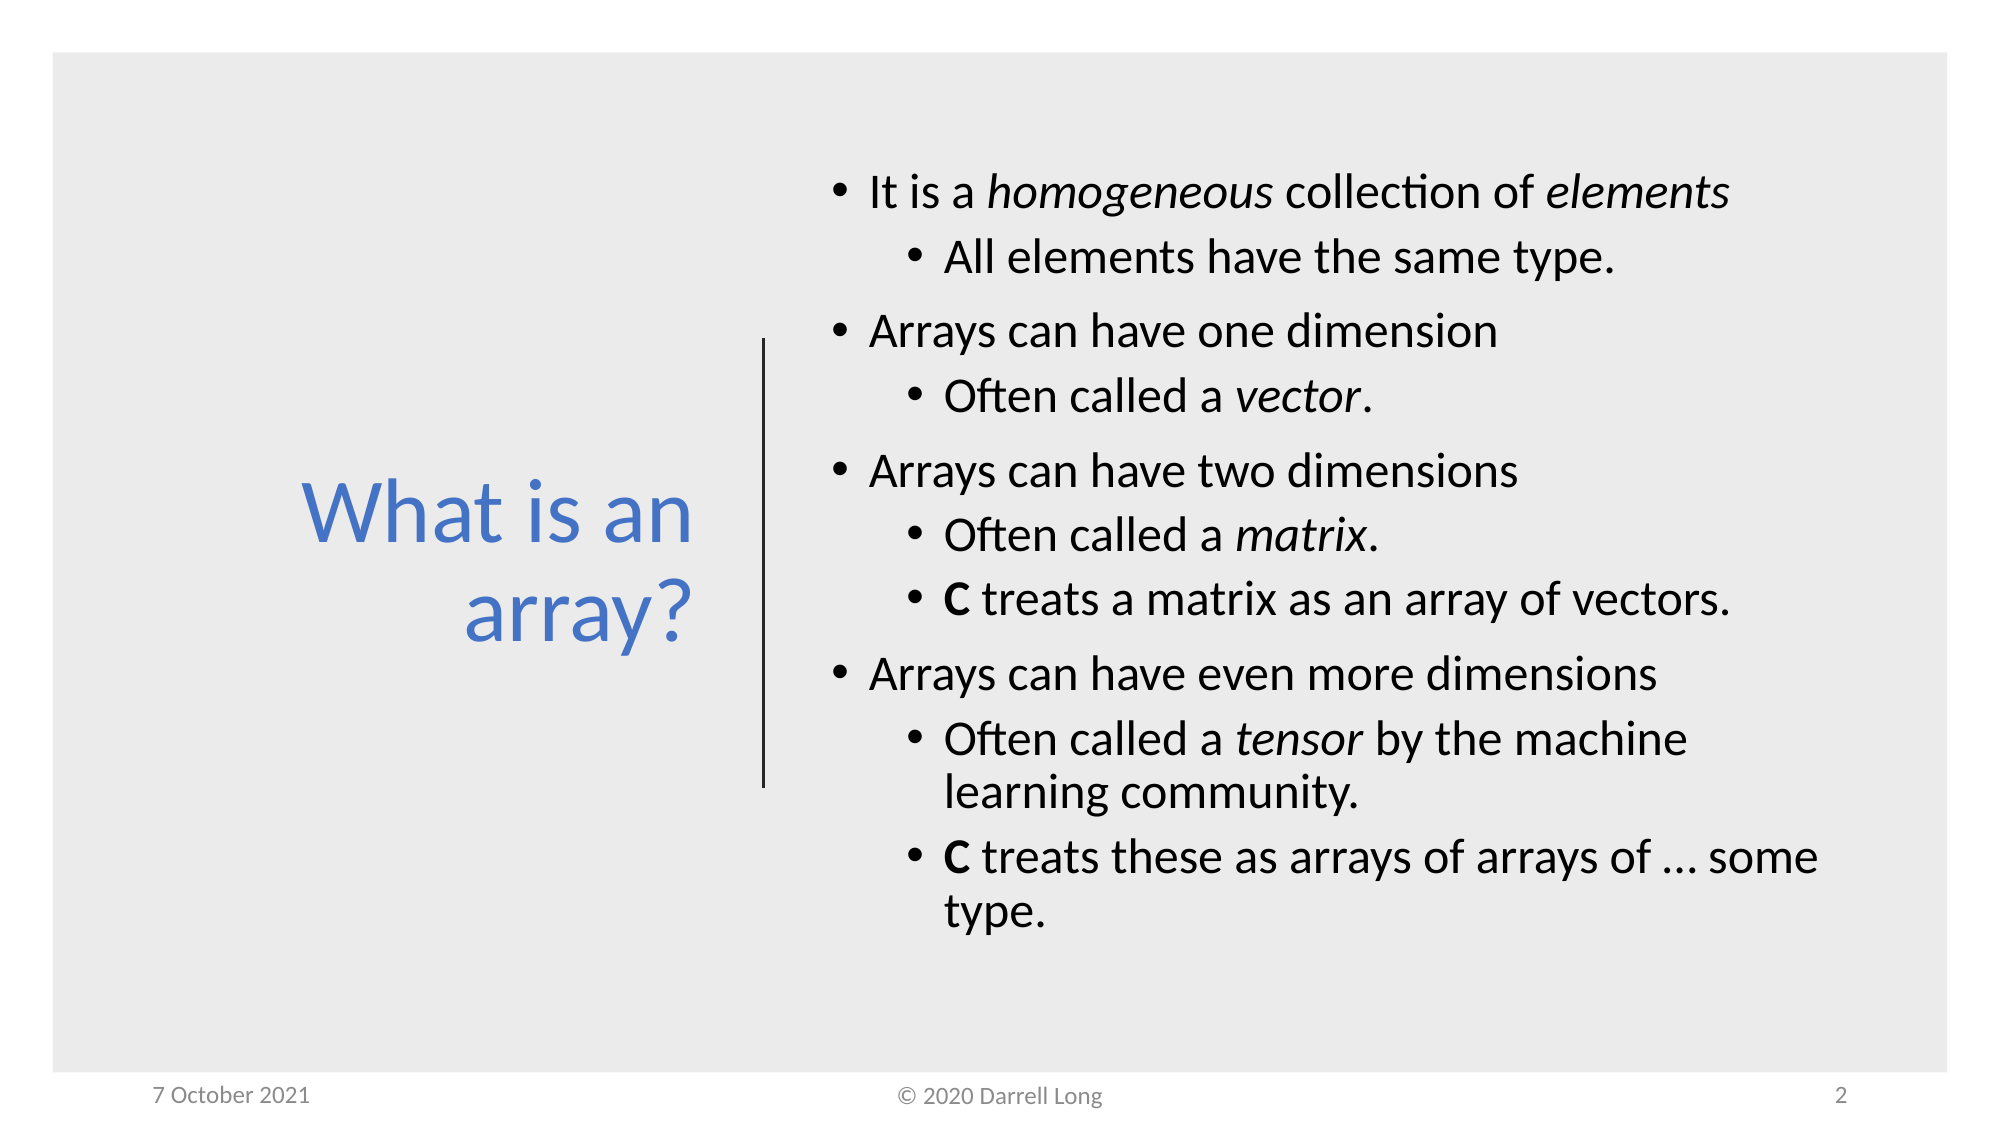

# What is an array?
It is a homogeneous collection of elements
All elements have the same type.
Arrays can have one dimension
Often called a vector.
Arrays can have two dimensions
Often called a matrix.
C treats a matrix as an array of vectors.
Arrays can have even more dimensions
Often called a tensor by the machine learning community.
C treats these as arrays of arrays of … some type.

7 October 2021
2
© 2020 Darrell Long